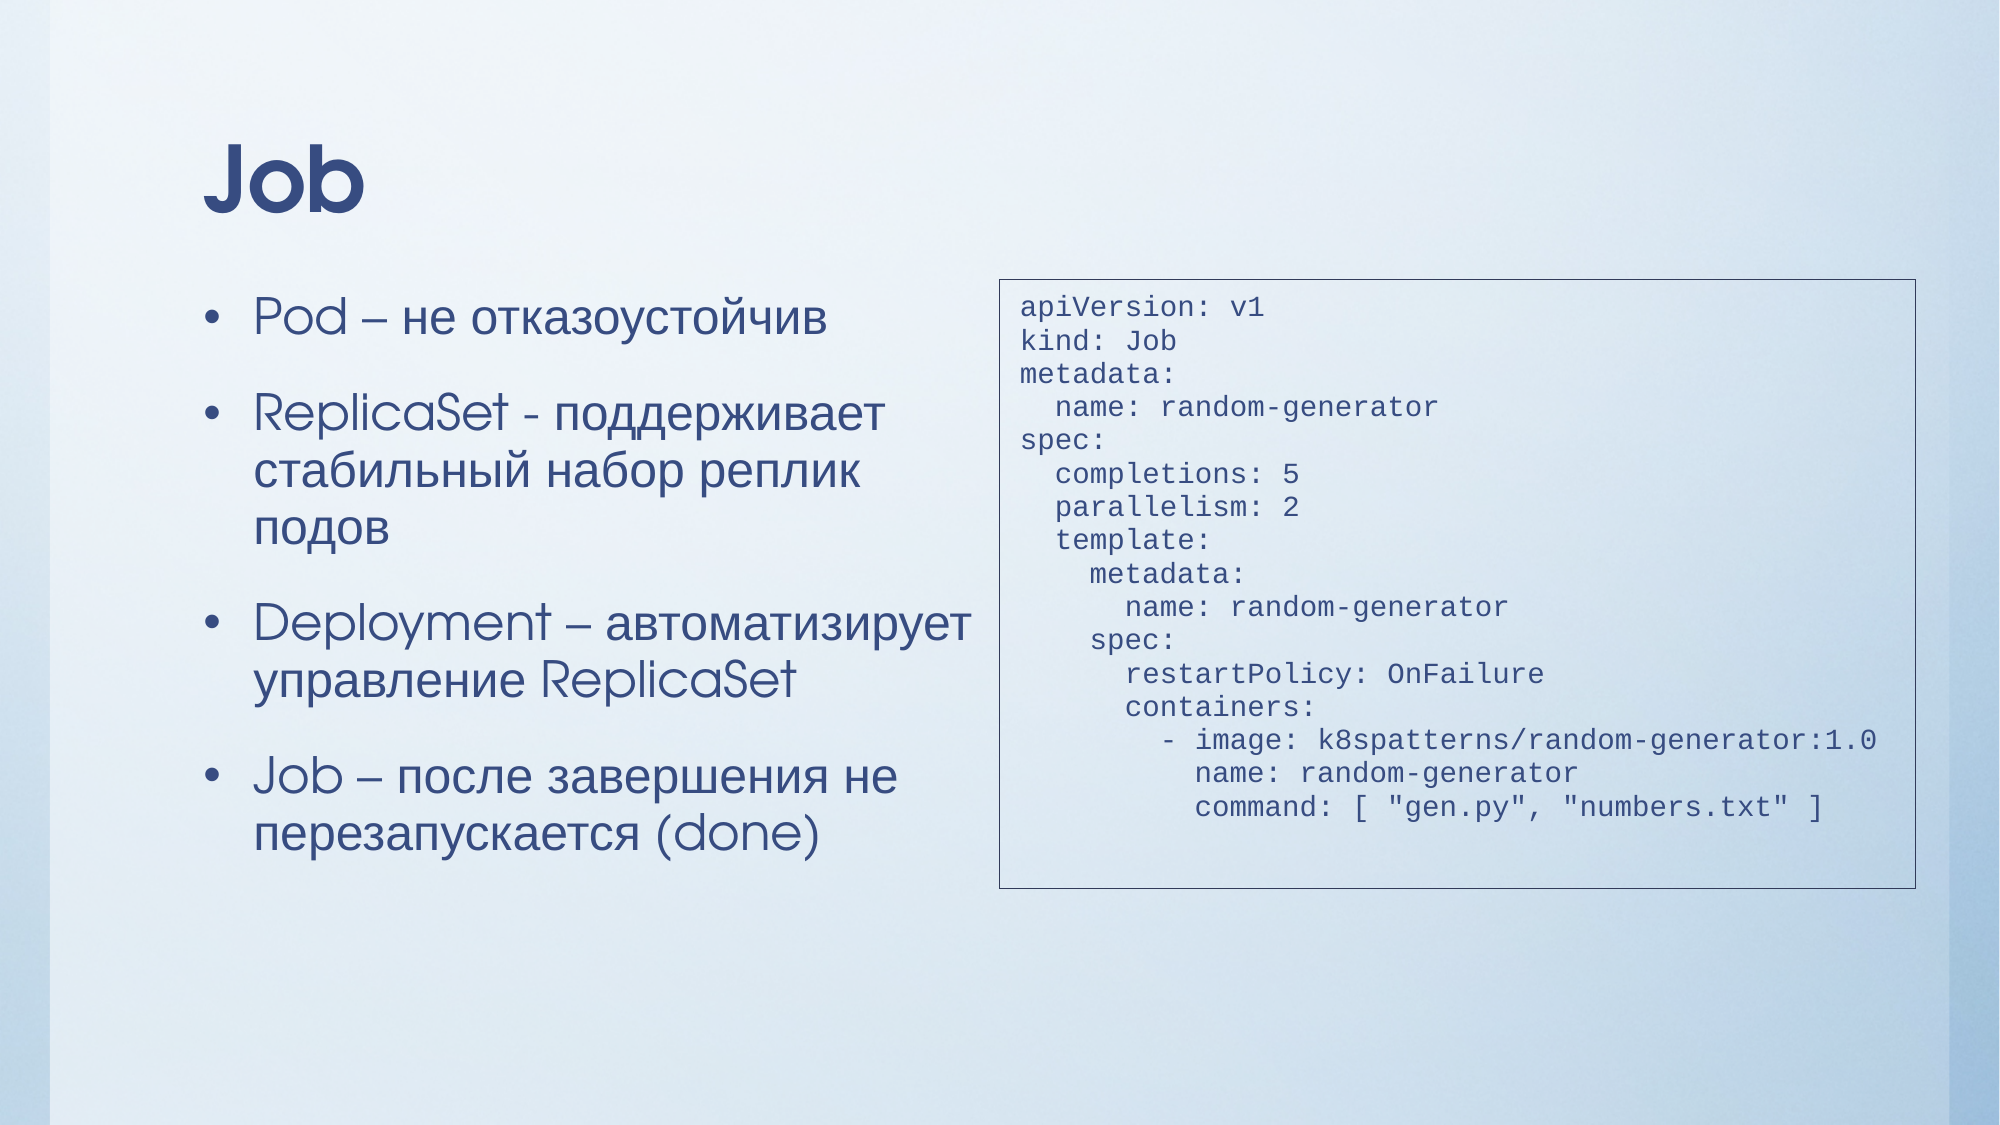

# Job
Pod – не отказоустойчив
ReplicaSet - поддерживает стабильный набор реплик подов
Deployment – автоматизирует управление ReplicaSet
Job – после завершения не перезапускается (done)
apiVersion: v1
kind: Job
metadata:
  name: random-generator
spec:
  completions: 5
  parallelism: 2
  template:
    metadata:
      name: random-generator
    spec:
      restartPolicy: OnFailure
      containers:
        - image: k8spatterns/random-generator:1.0
          name: random-generator
          command: [ "gen.py", "numbers.txt" ]